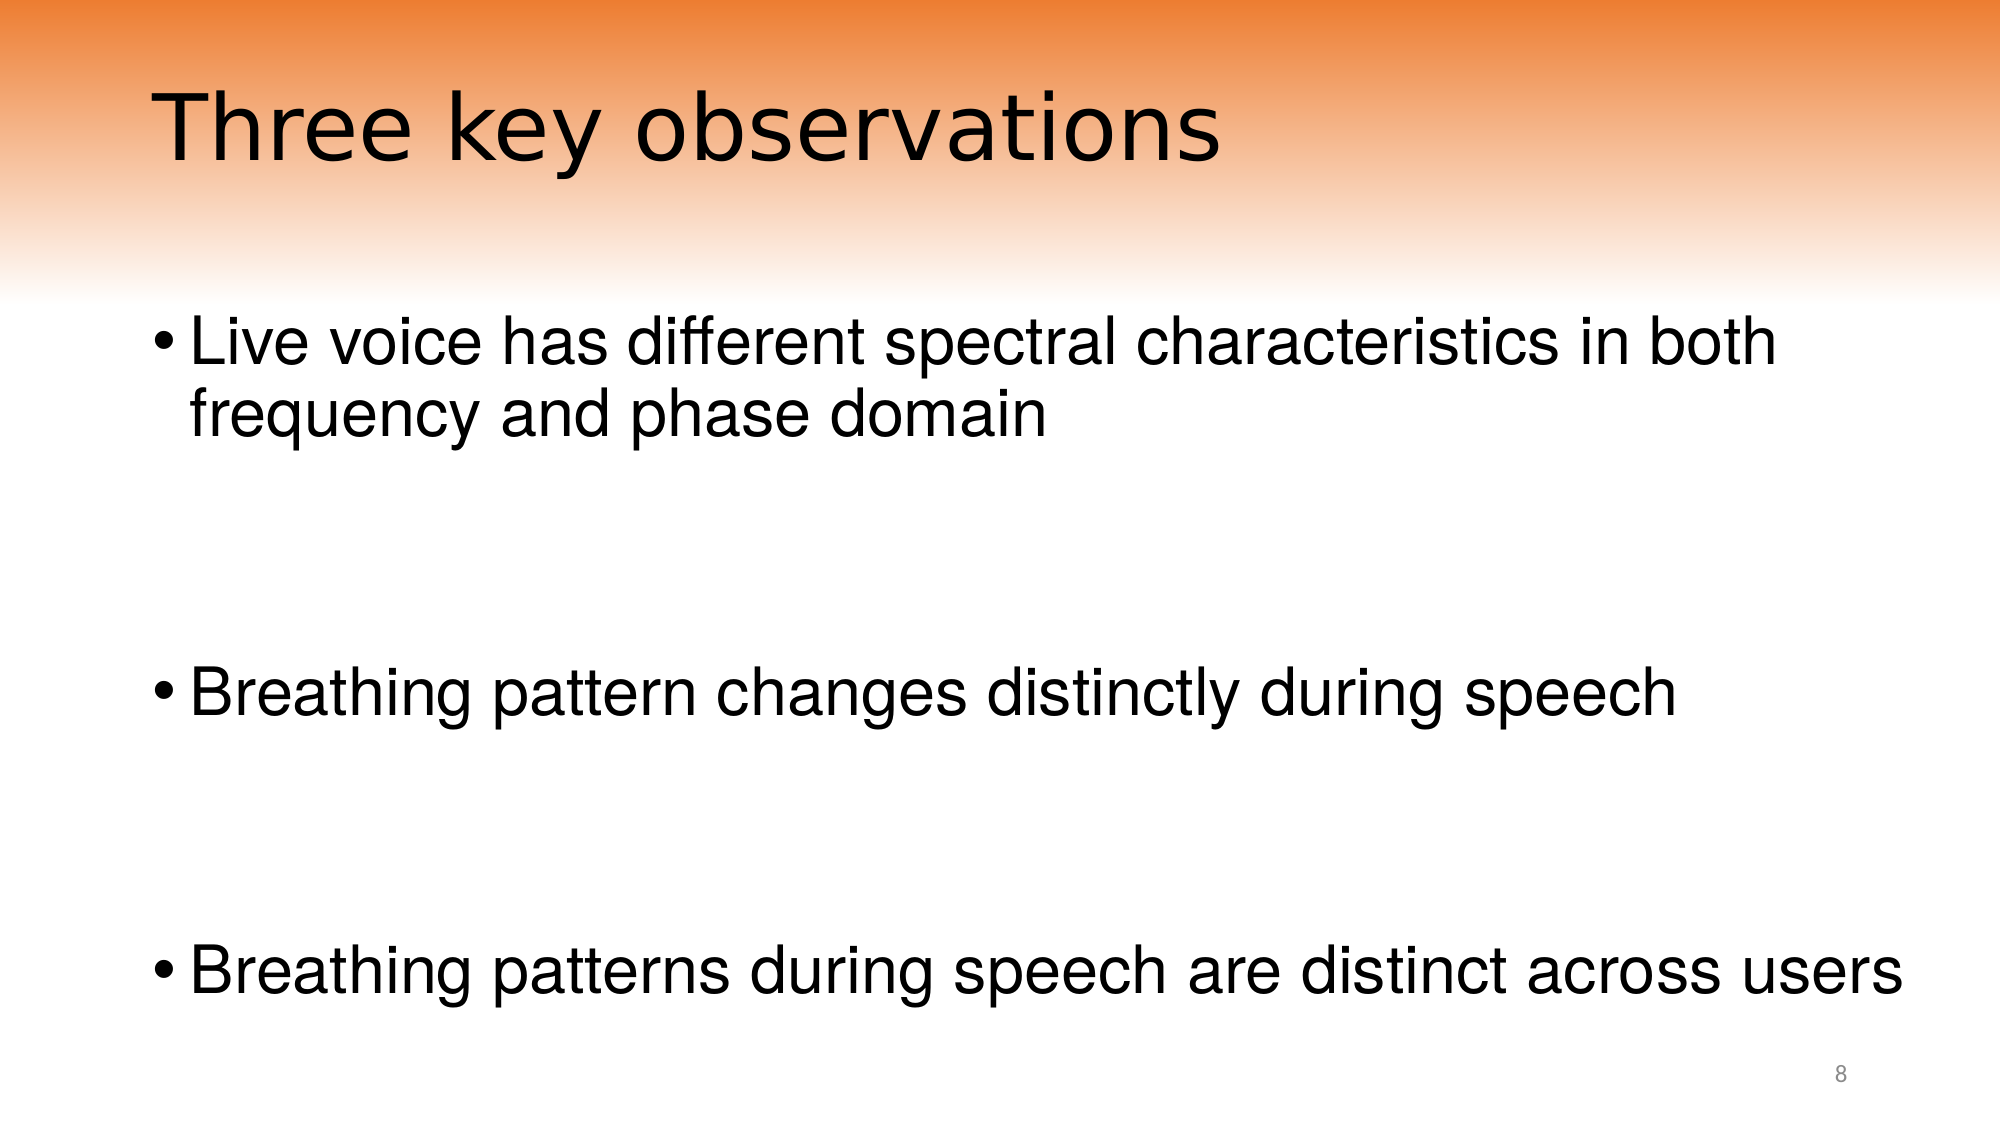

Three key observations
Live voice has different spectral characteristics in both frequency and phase domain

Breathing pattern changes distinctly during speech

Breathing patterns during speech are distinct across users

8